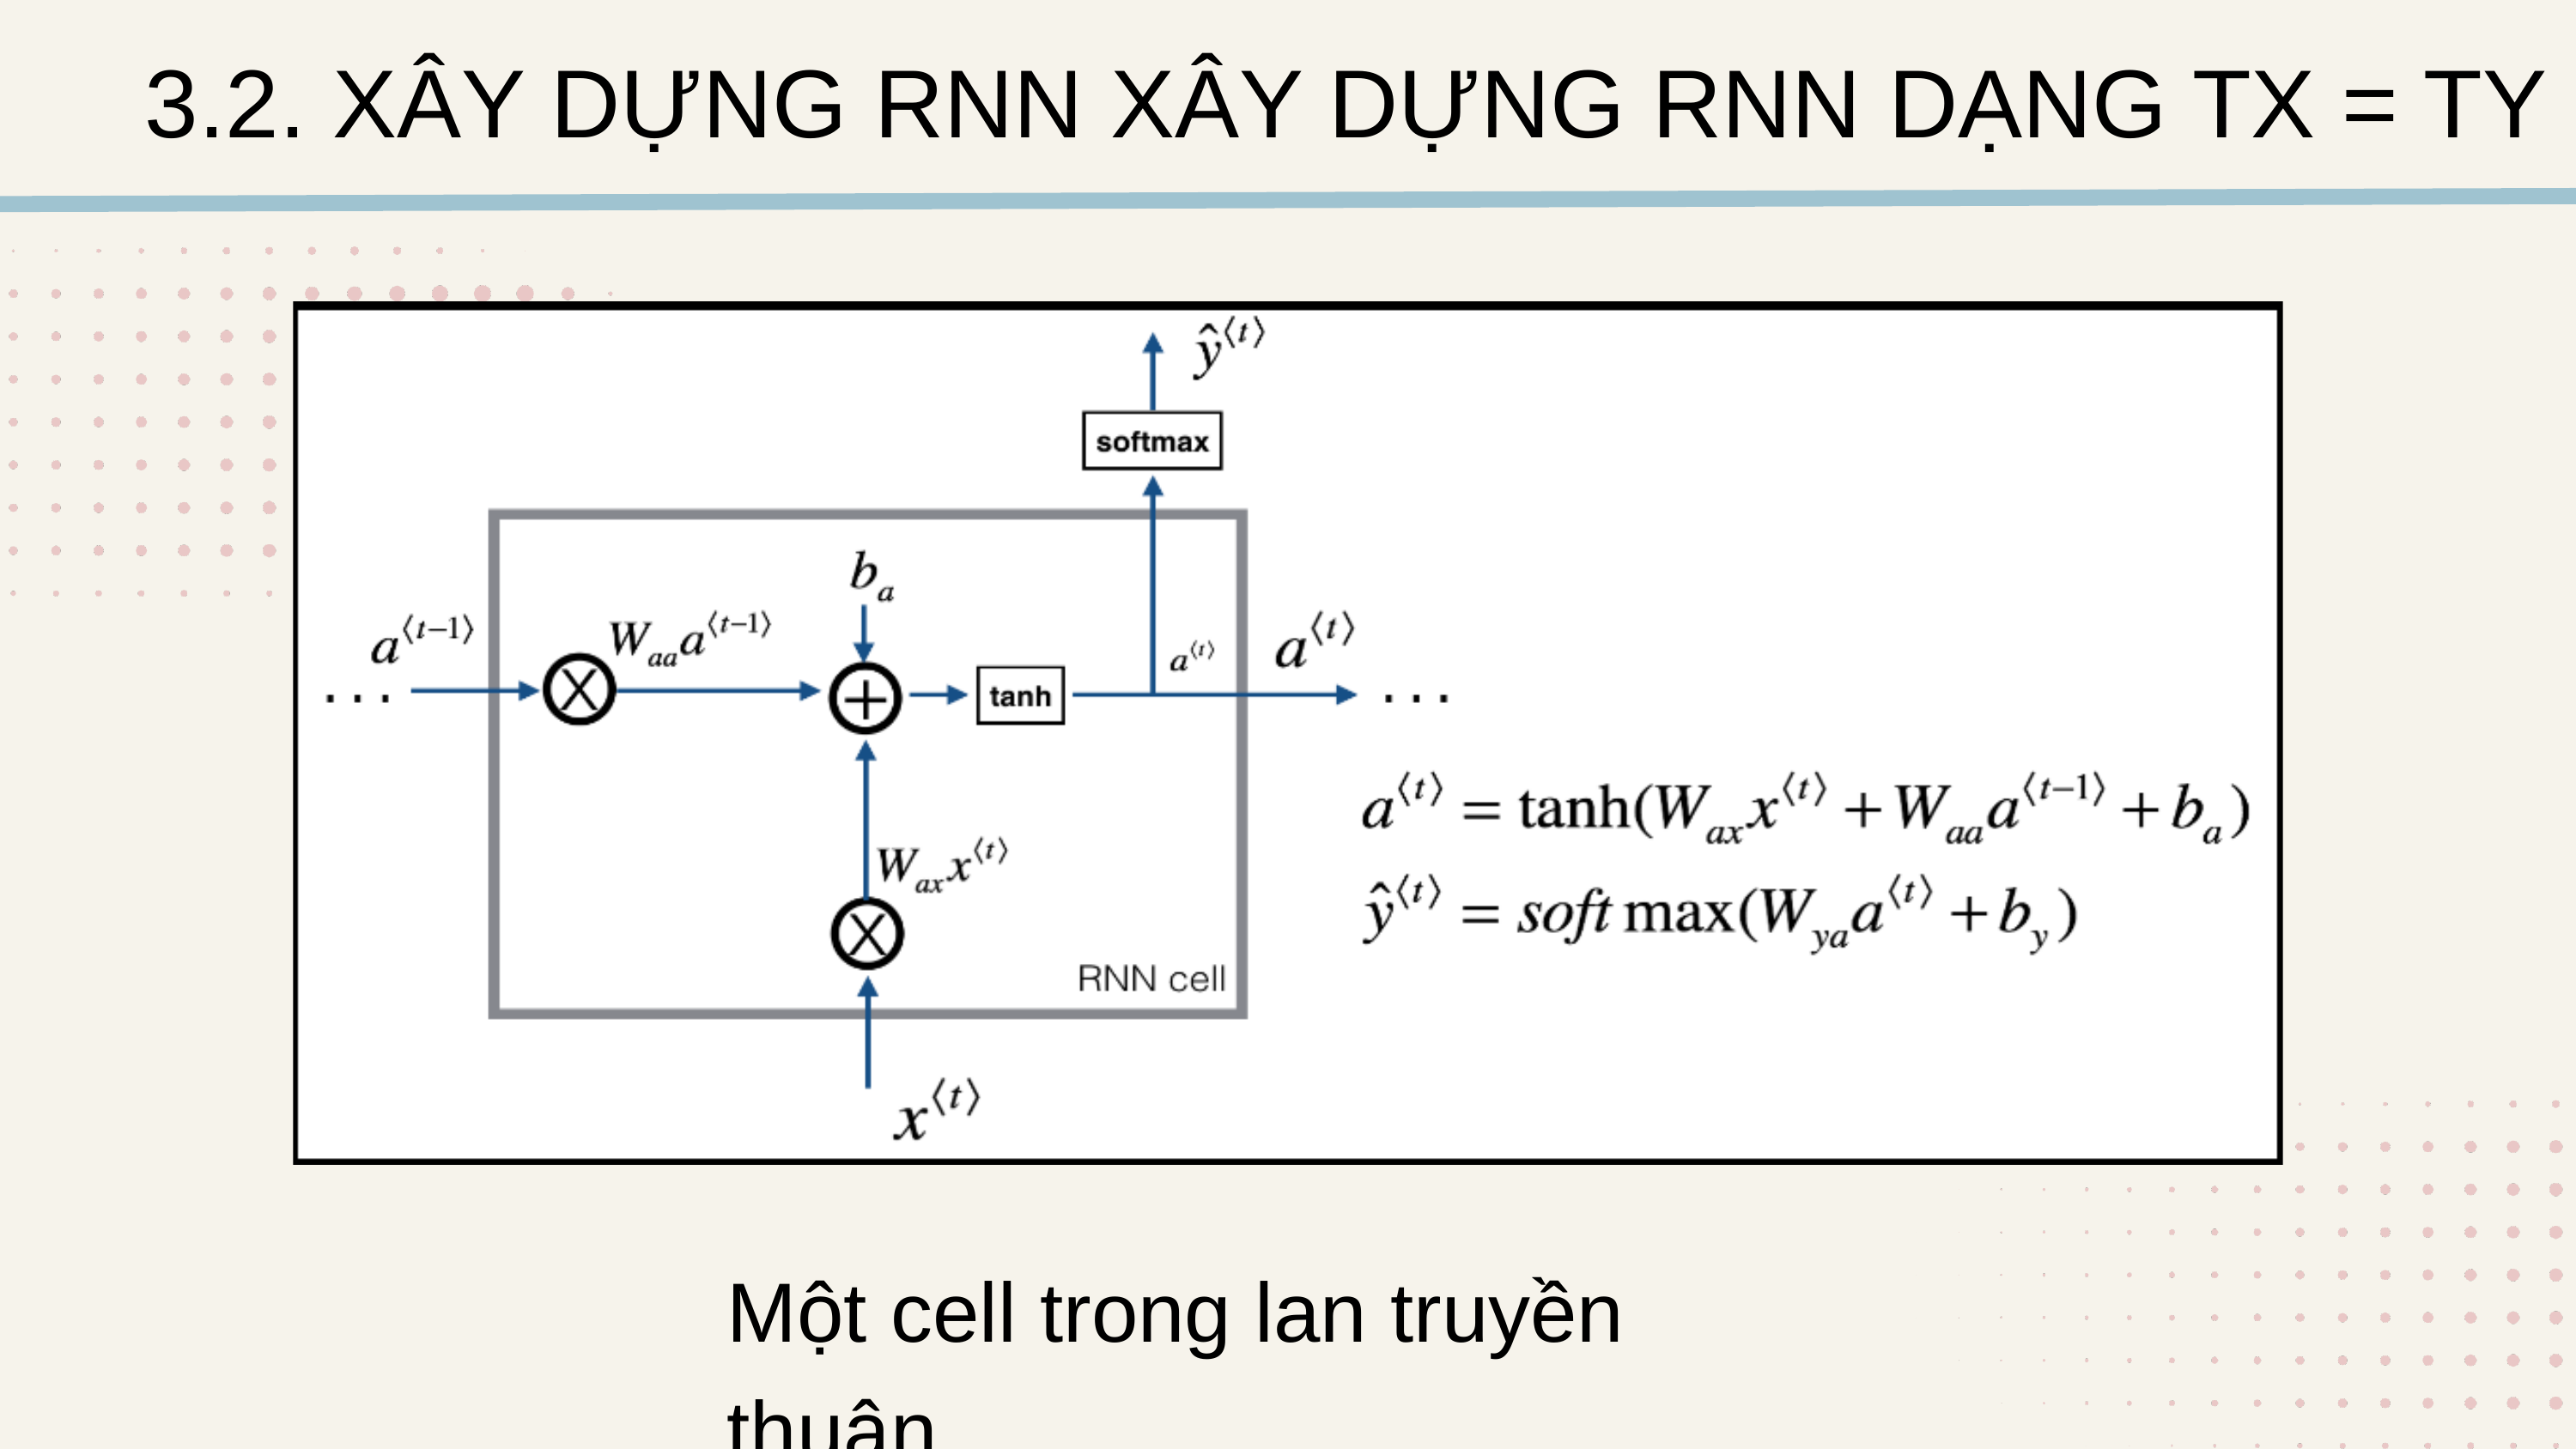

3.2. XÂY DỰNG RNN XÂY DỰNG RNN DẠNG TX = TY

Một cell trong lan truyền thuận